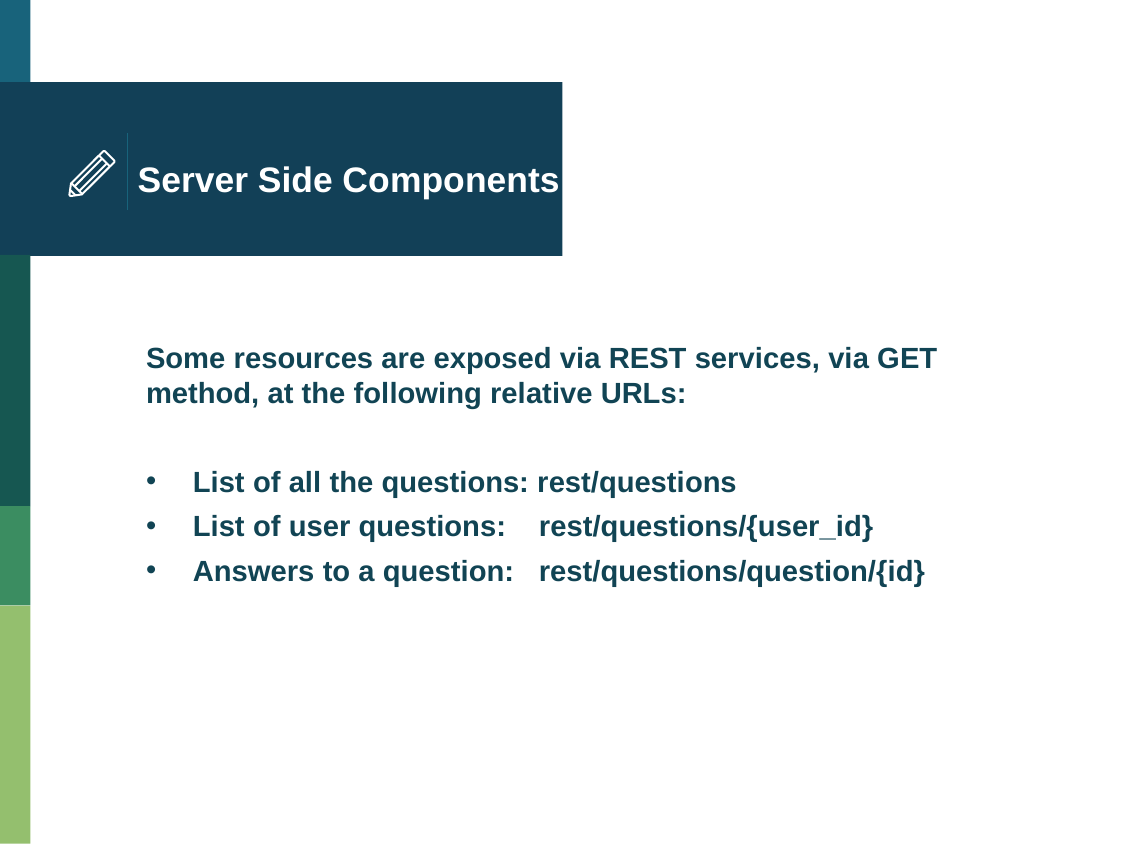

Server Side Components

Some resources are exposed via REST services, via GET method, at the following relative URLs:

List of all the questions: rest/questions
List of user questions:    rest/questions/{user_id}
Answers to a question:   rest/questions/question/{id}